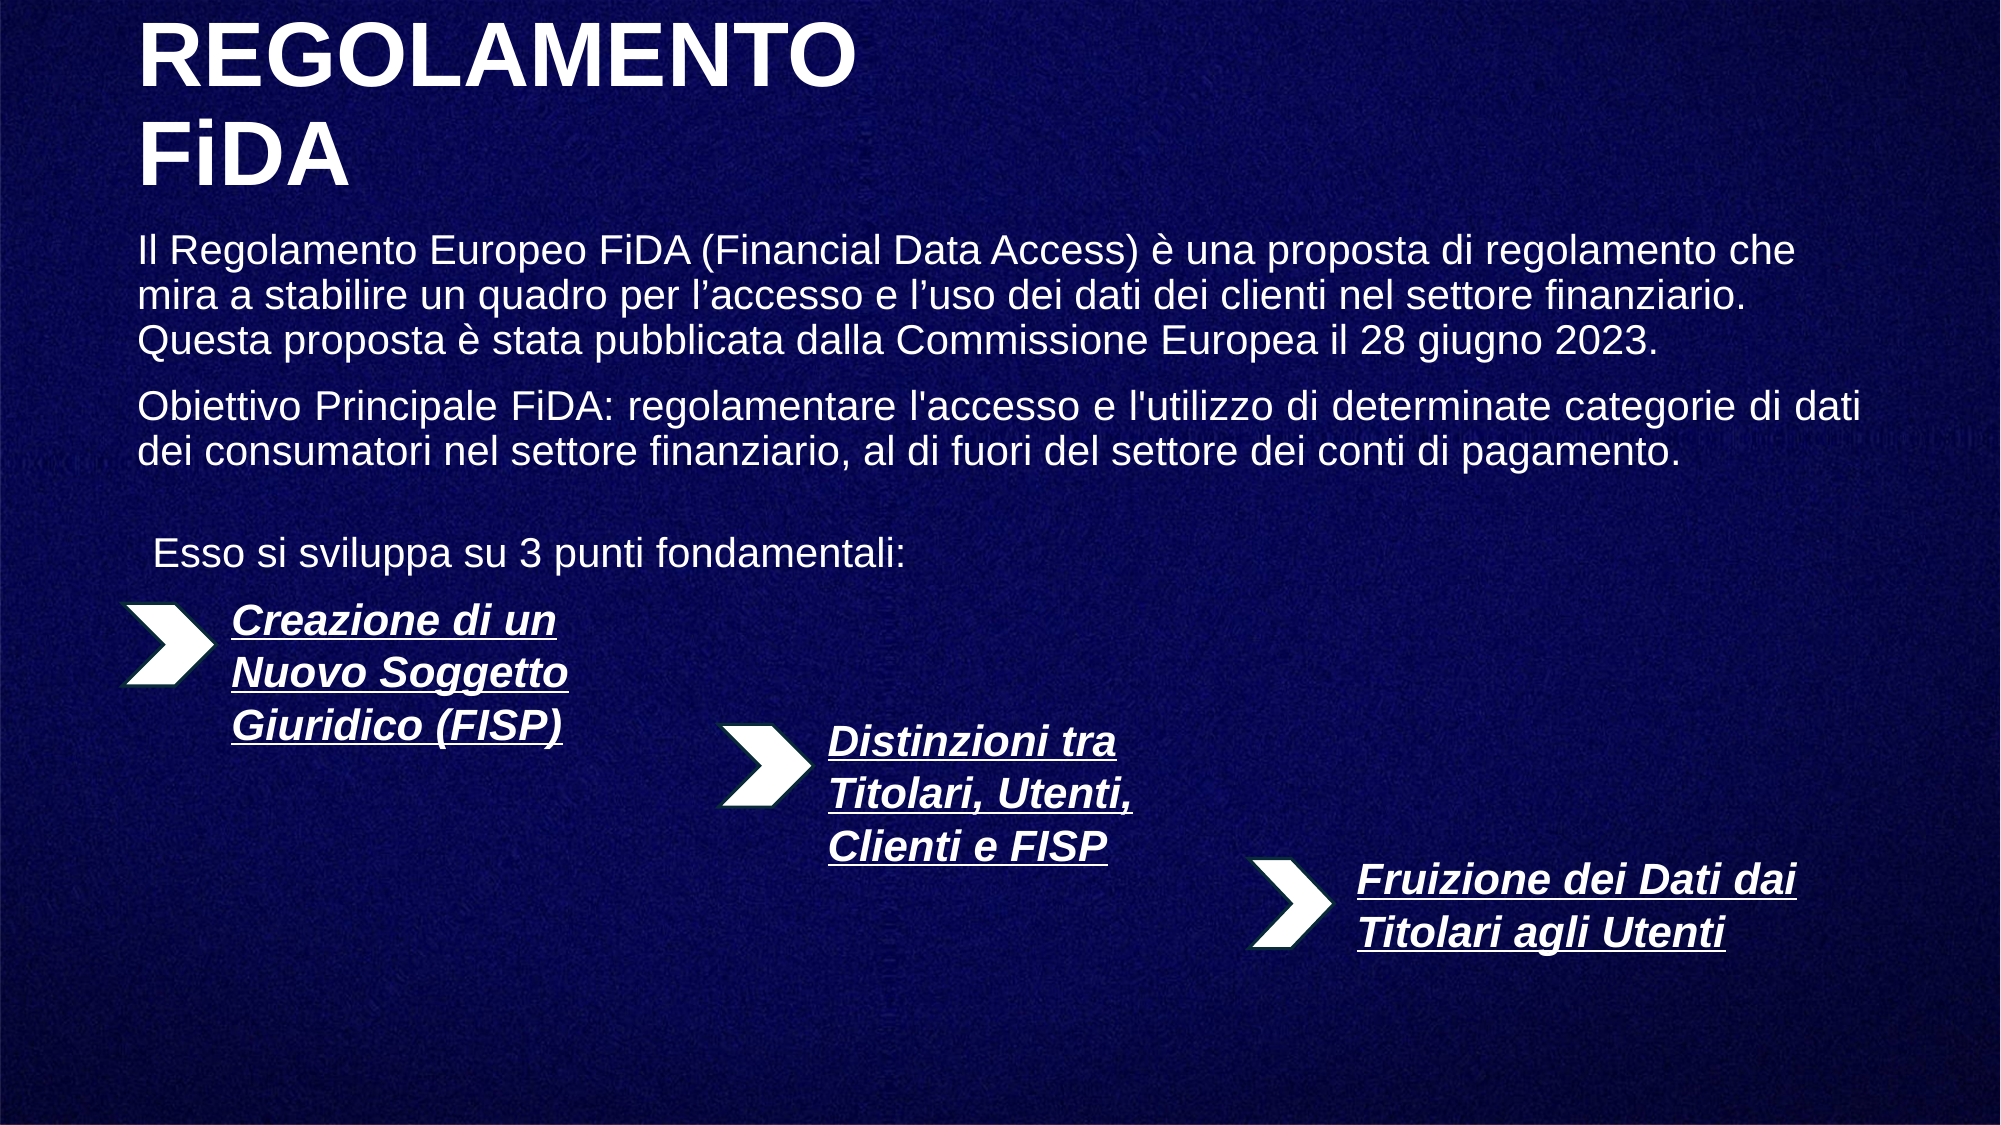

# REGOLAMENTO FiDA
Il Regolamento Europeo FiDA (Financial Data Access) è una proposta di regolamento che mira a stabilire un quadro per l’accesso e l’uso dei dati dei clienti nel settore finanziario. Questa proposta è stata pubblicata dalla Commissione Europea il 28 giugno 2023.
Obiettivo Principale FiDA: regolamentare l'accesso e l'utilizzo di determinate categorie di dati dei consumatori nel settore finanziario, al di fuori del settore dei conti di pagamento.
Esso si sviluppa su 3 punti fondamentali:​
Creazione di un Nuovo Soggetto Giuridico (FISP)

Distinzioni tra Titolari, Utenti, Clienti e FISP

Fruizione dei Dati dai Titolari agli Utenti